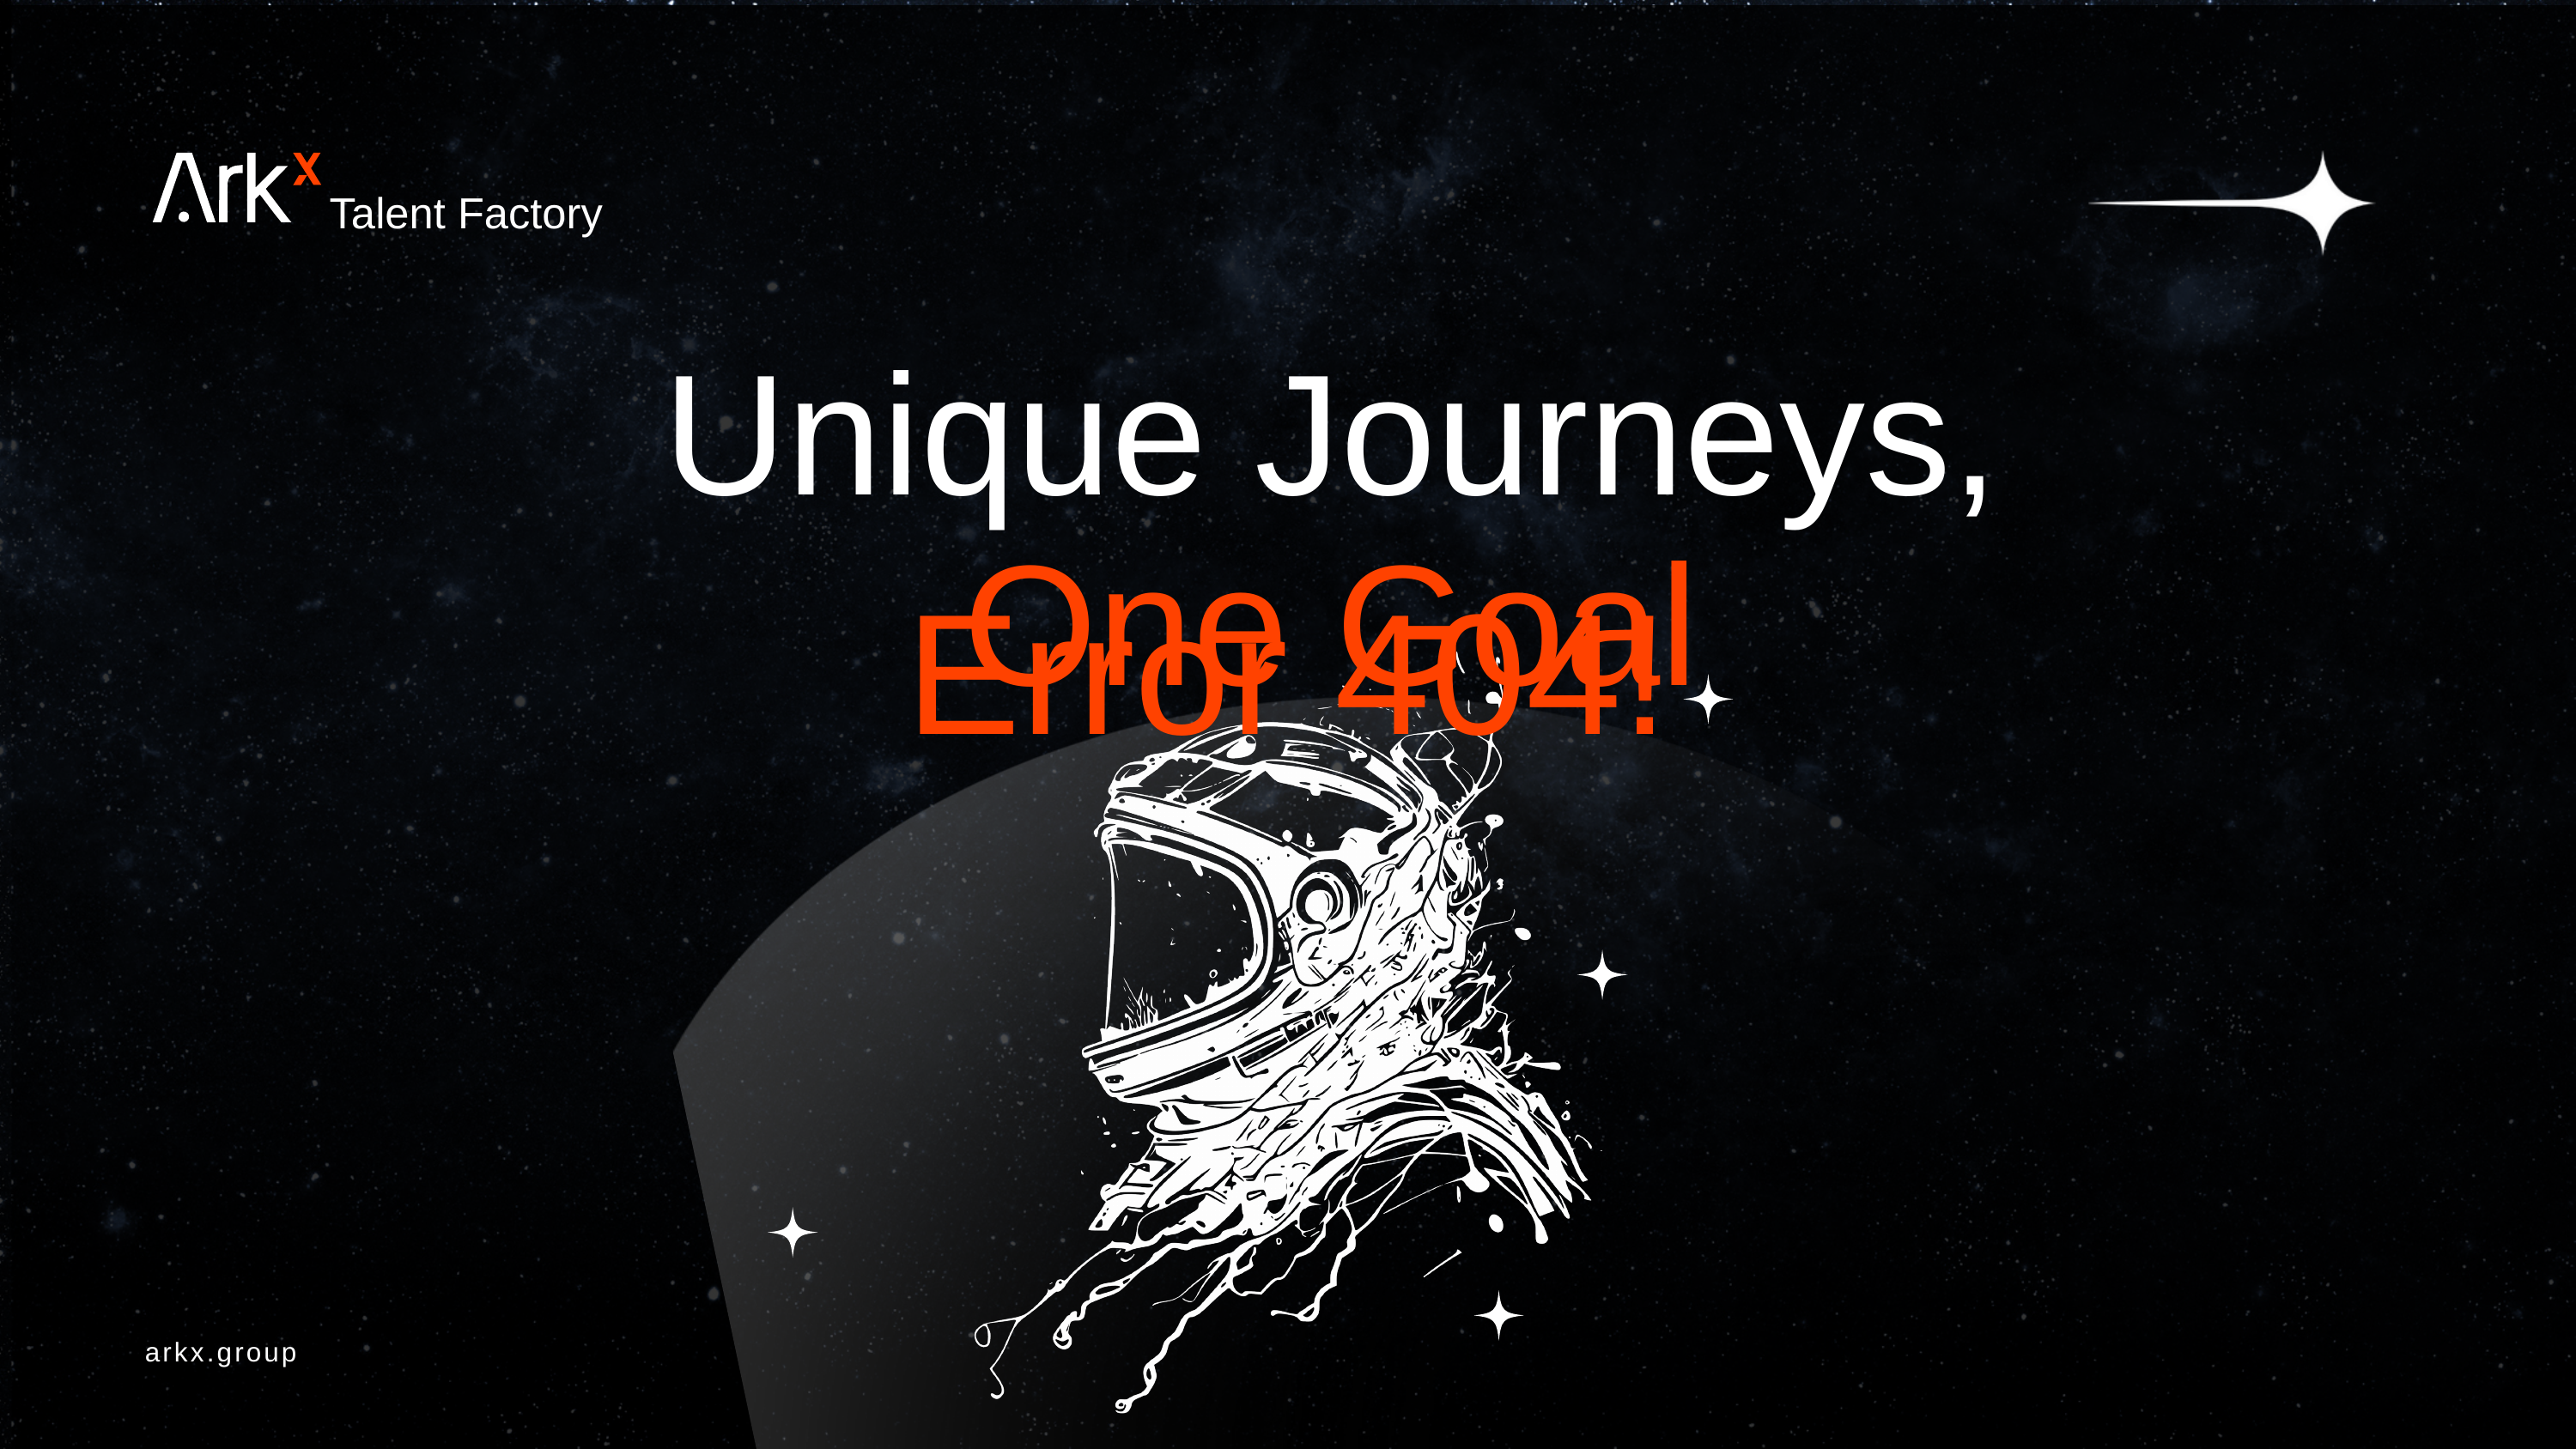

Talent Factory

Unique Journeys, One Goal

Error 404!

arkx.group